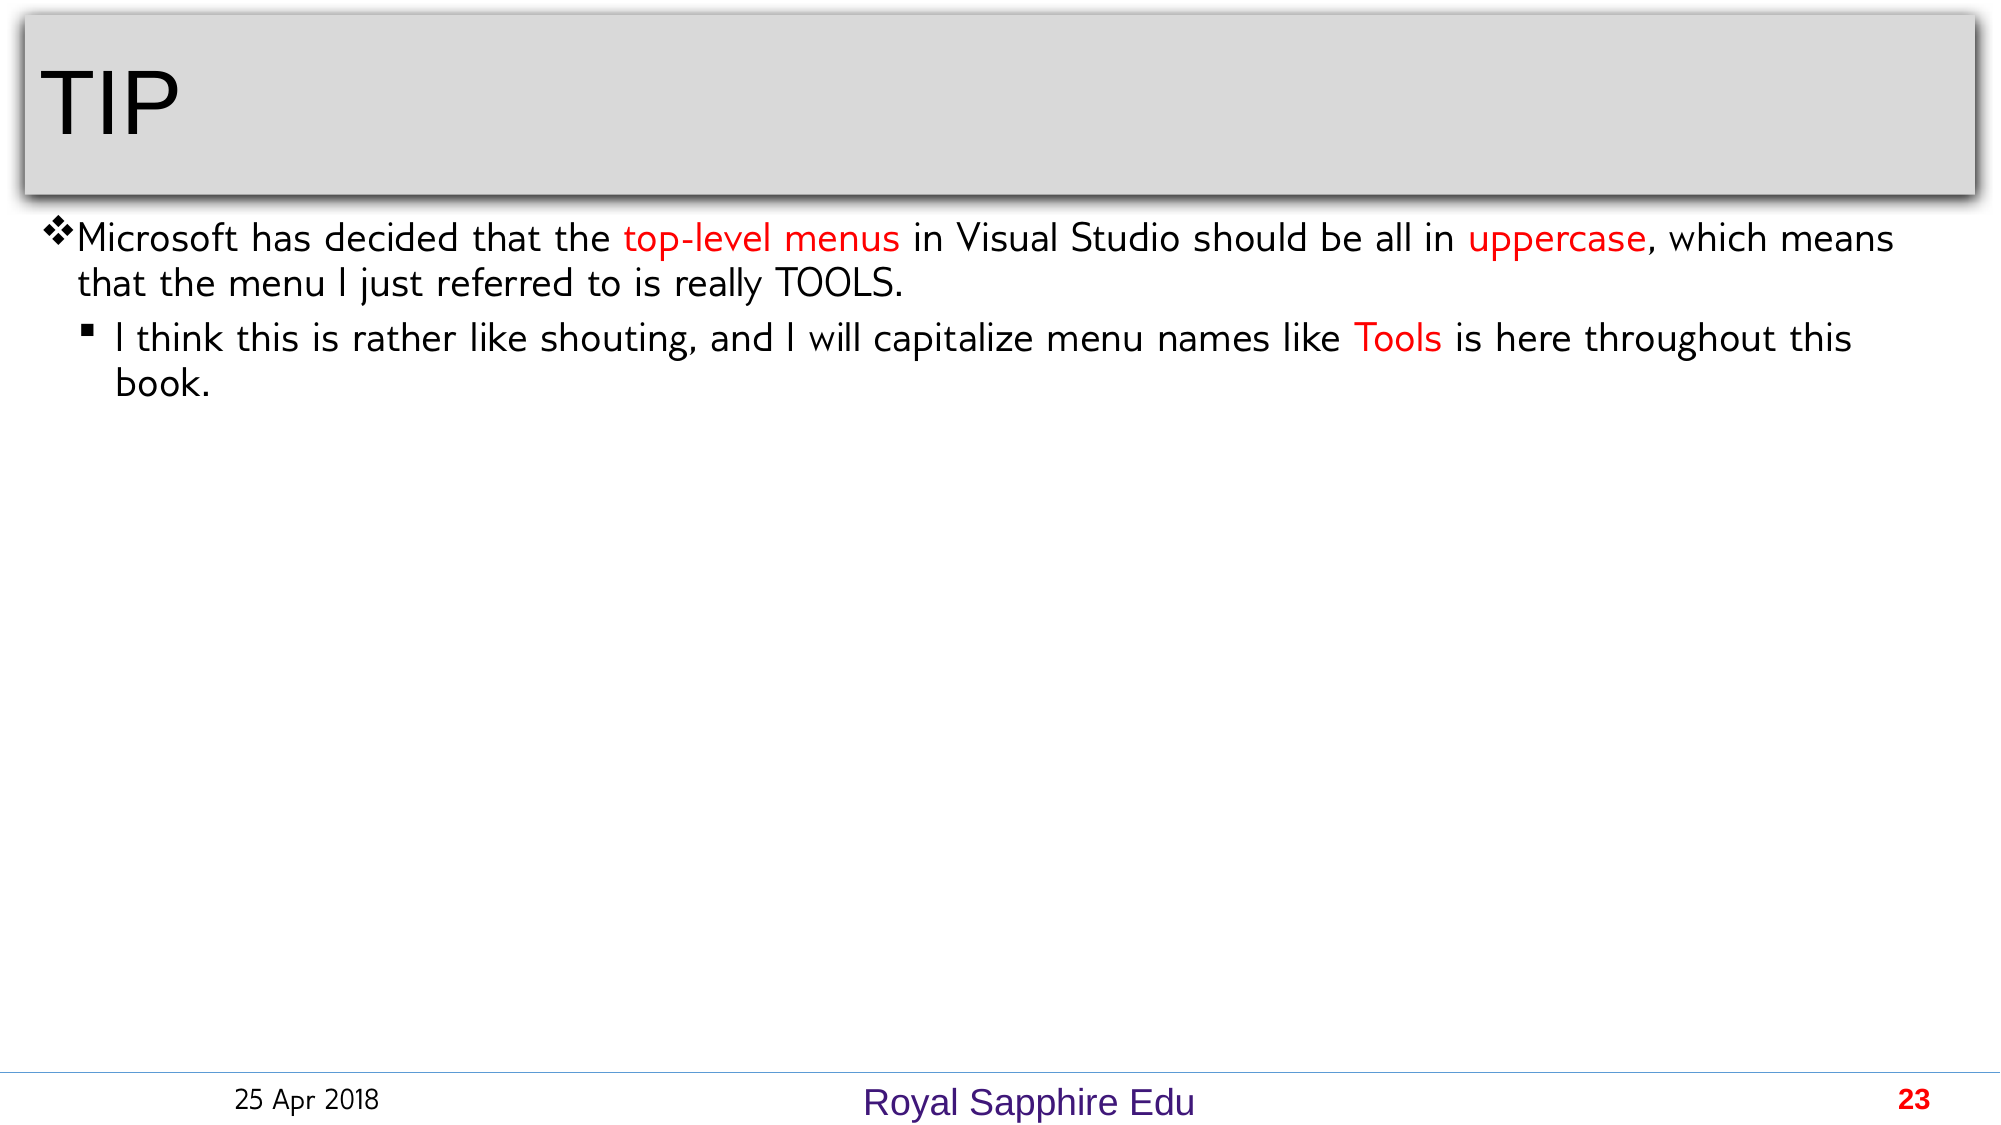

# TIP
Microsoft has decided that the top-level menus in Visual Studio should be all in uppercase, which means that the menu I just referred to is really TOOLS.
I think this is rather like shouting, and I will capitalize menu names like Tools is here throughout this book.
25 Apr 2018
23